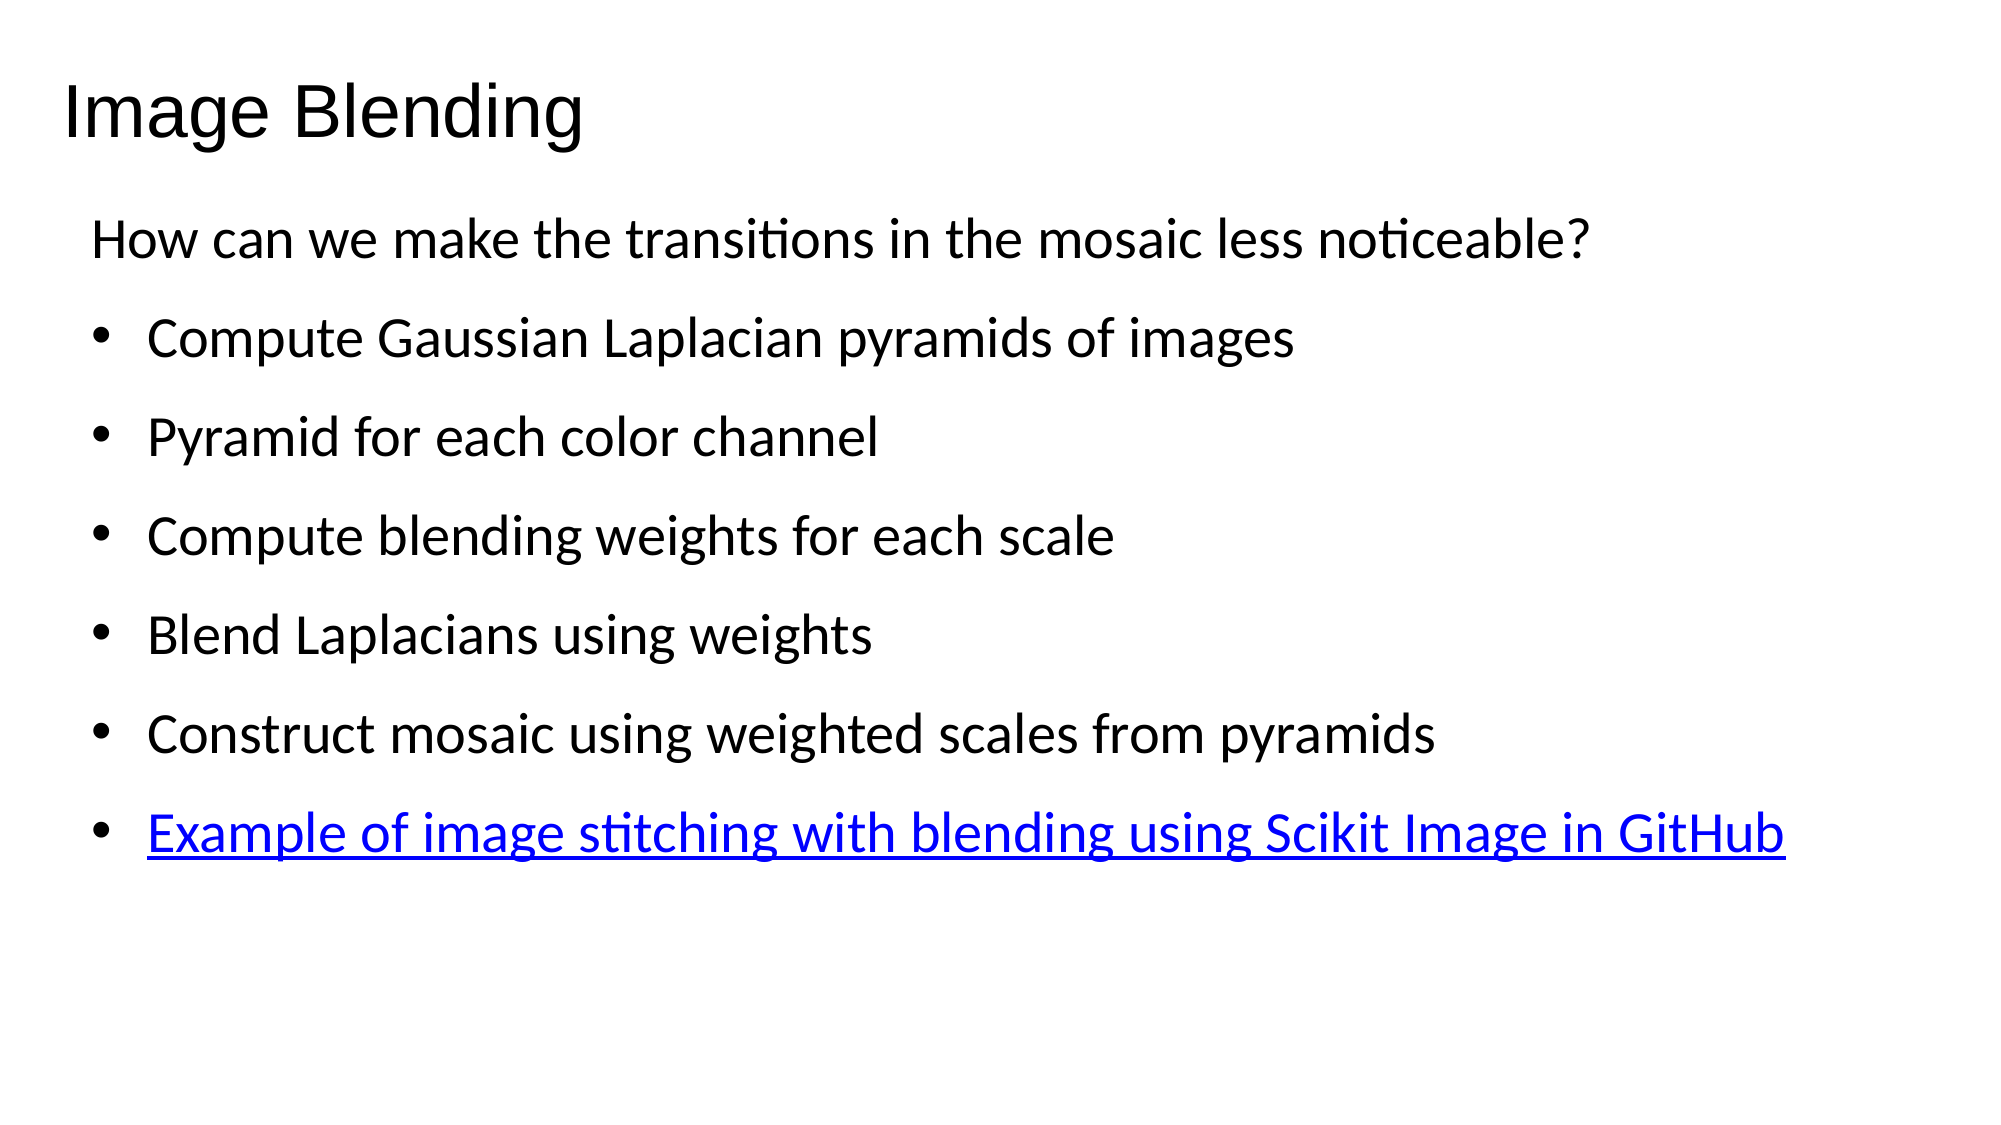

# Image Blending
How can we make the transitions in the mosaic less noticeable?
Compute Gaussian Laplacian pyramids of images
Pyramid for each color channel
Compute blending weights for each scale
Blend Laplacians using weights
Construct mosaic using weighted scales from pyramids
Example of image stitching with blending using Scikit Image in GitHub